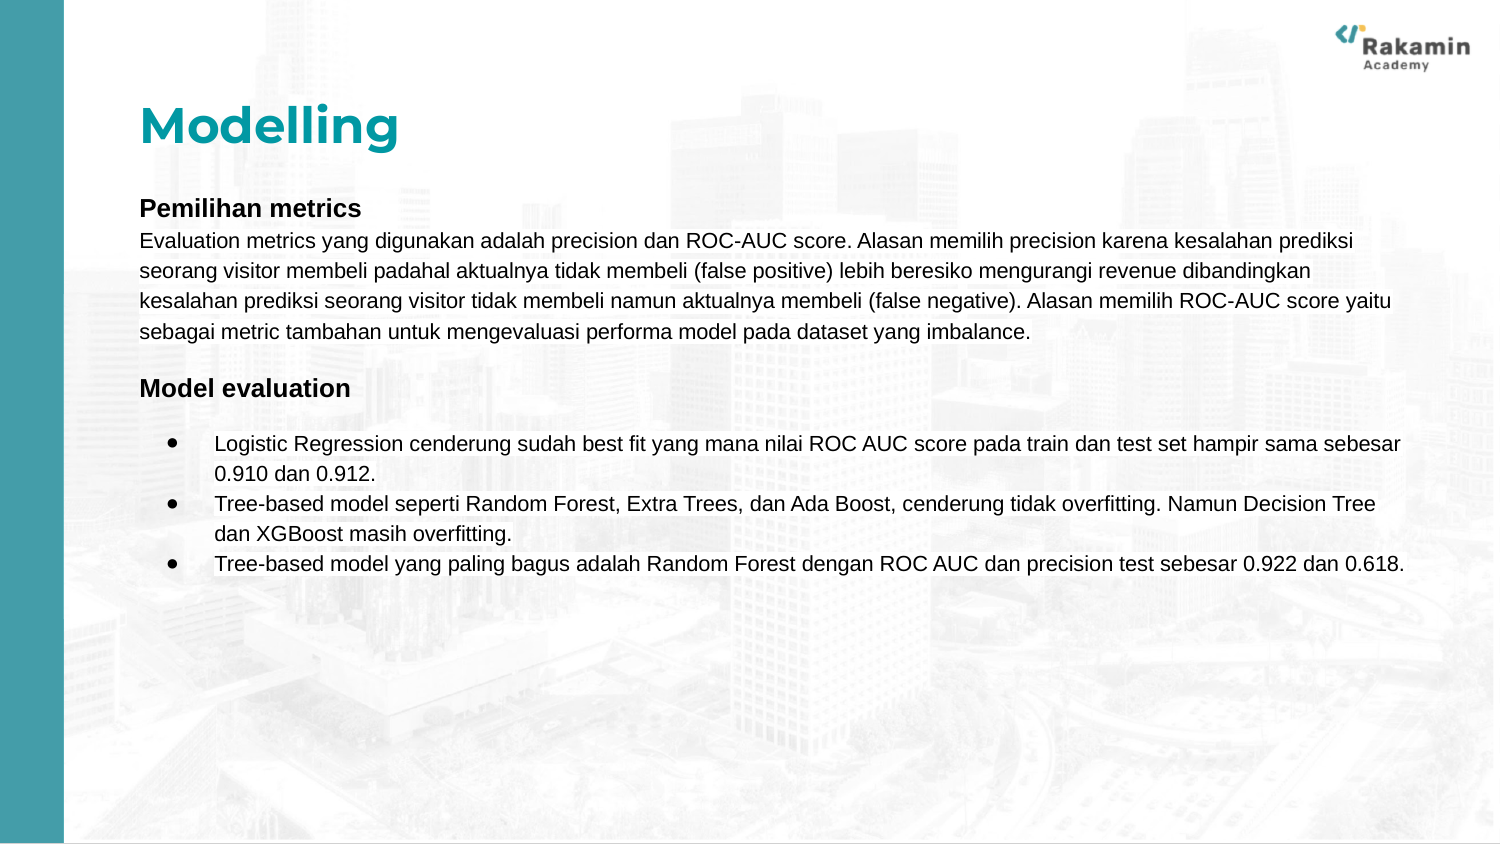

Modelling
Pemilihan metrics
Evaluation metrics yang digunakan adalah precision dan ROC-AUC score. Alasan memilih precision karena kesalahan prediksi seorang visitor membeli padahal aktualnya tidak membeli (false positive) lebih beresiko mengurangi revenue dibandingkan kesalahan prediksi seorang visitor tidak membeli namun aktualnya membeli (false negative). Alasan memilih ROC-AUC score yaitu sebagai metric tambahan untuk mengevaluasi performa model pada dataset yang imbalance.
Model evaluation
Logistic Regression cenderung sudah best fit yang mana nilai ROC AUC score pada train dan test set hampir sama sebesar 0.910 dan 0.912.
Tree-based model seperti Random Forest, Extra Trees, dan Ada Boost, cenderung tidak overfitting. Namun Decision Tree dan XGBoost masih overfitting.
Tree-based model yang paling bagus adalah Random Forest dengan ROC AUC dan precision test sebesar 0.922 dan 0.618.